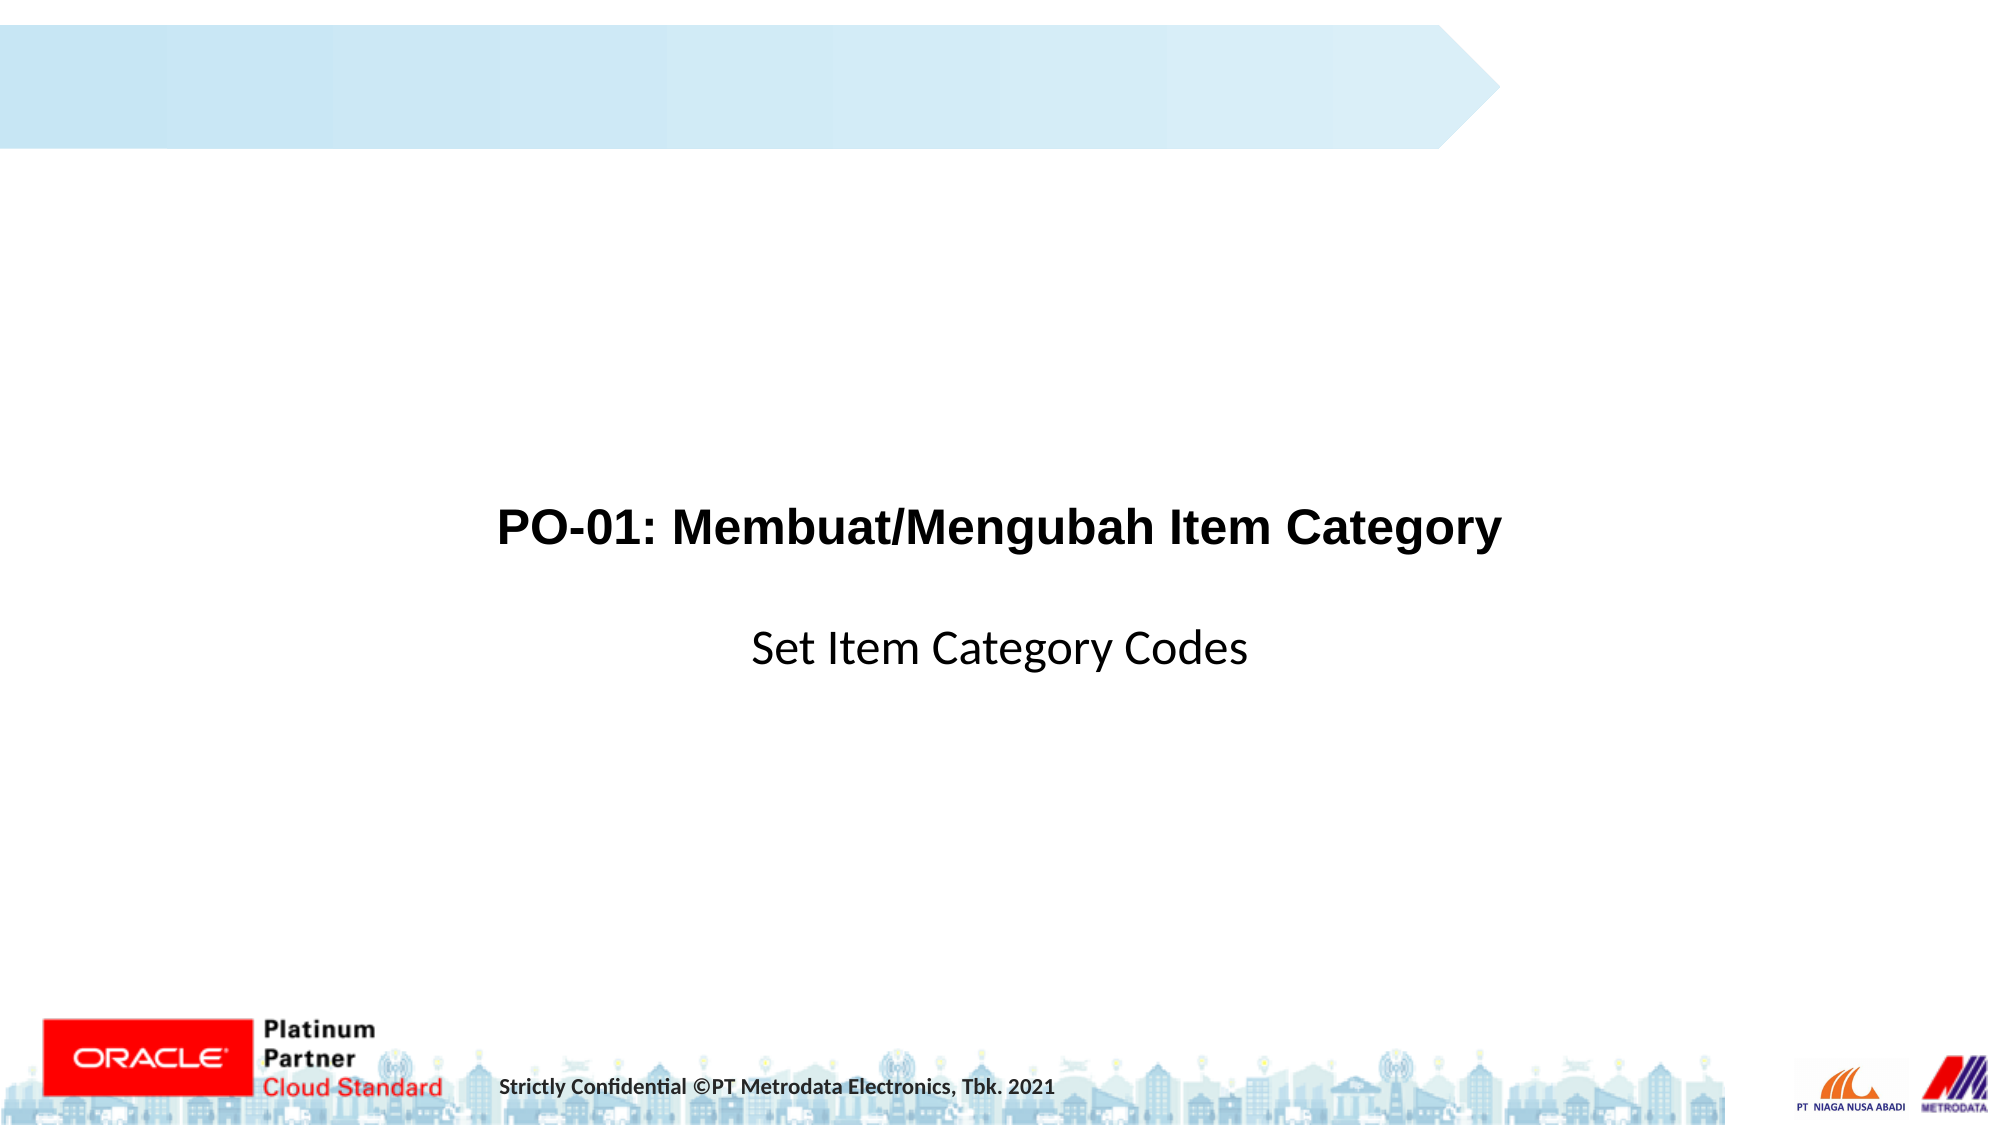

PO-01: Membuat/Mengubah Item Category

Set Item Category Codes